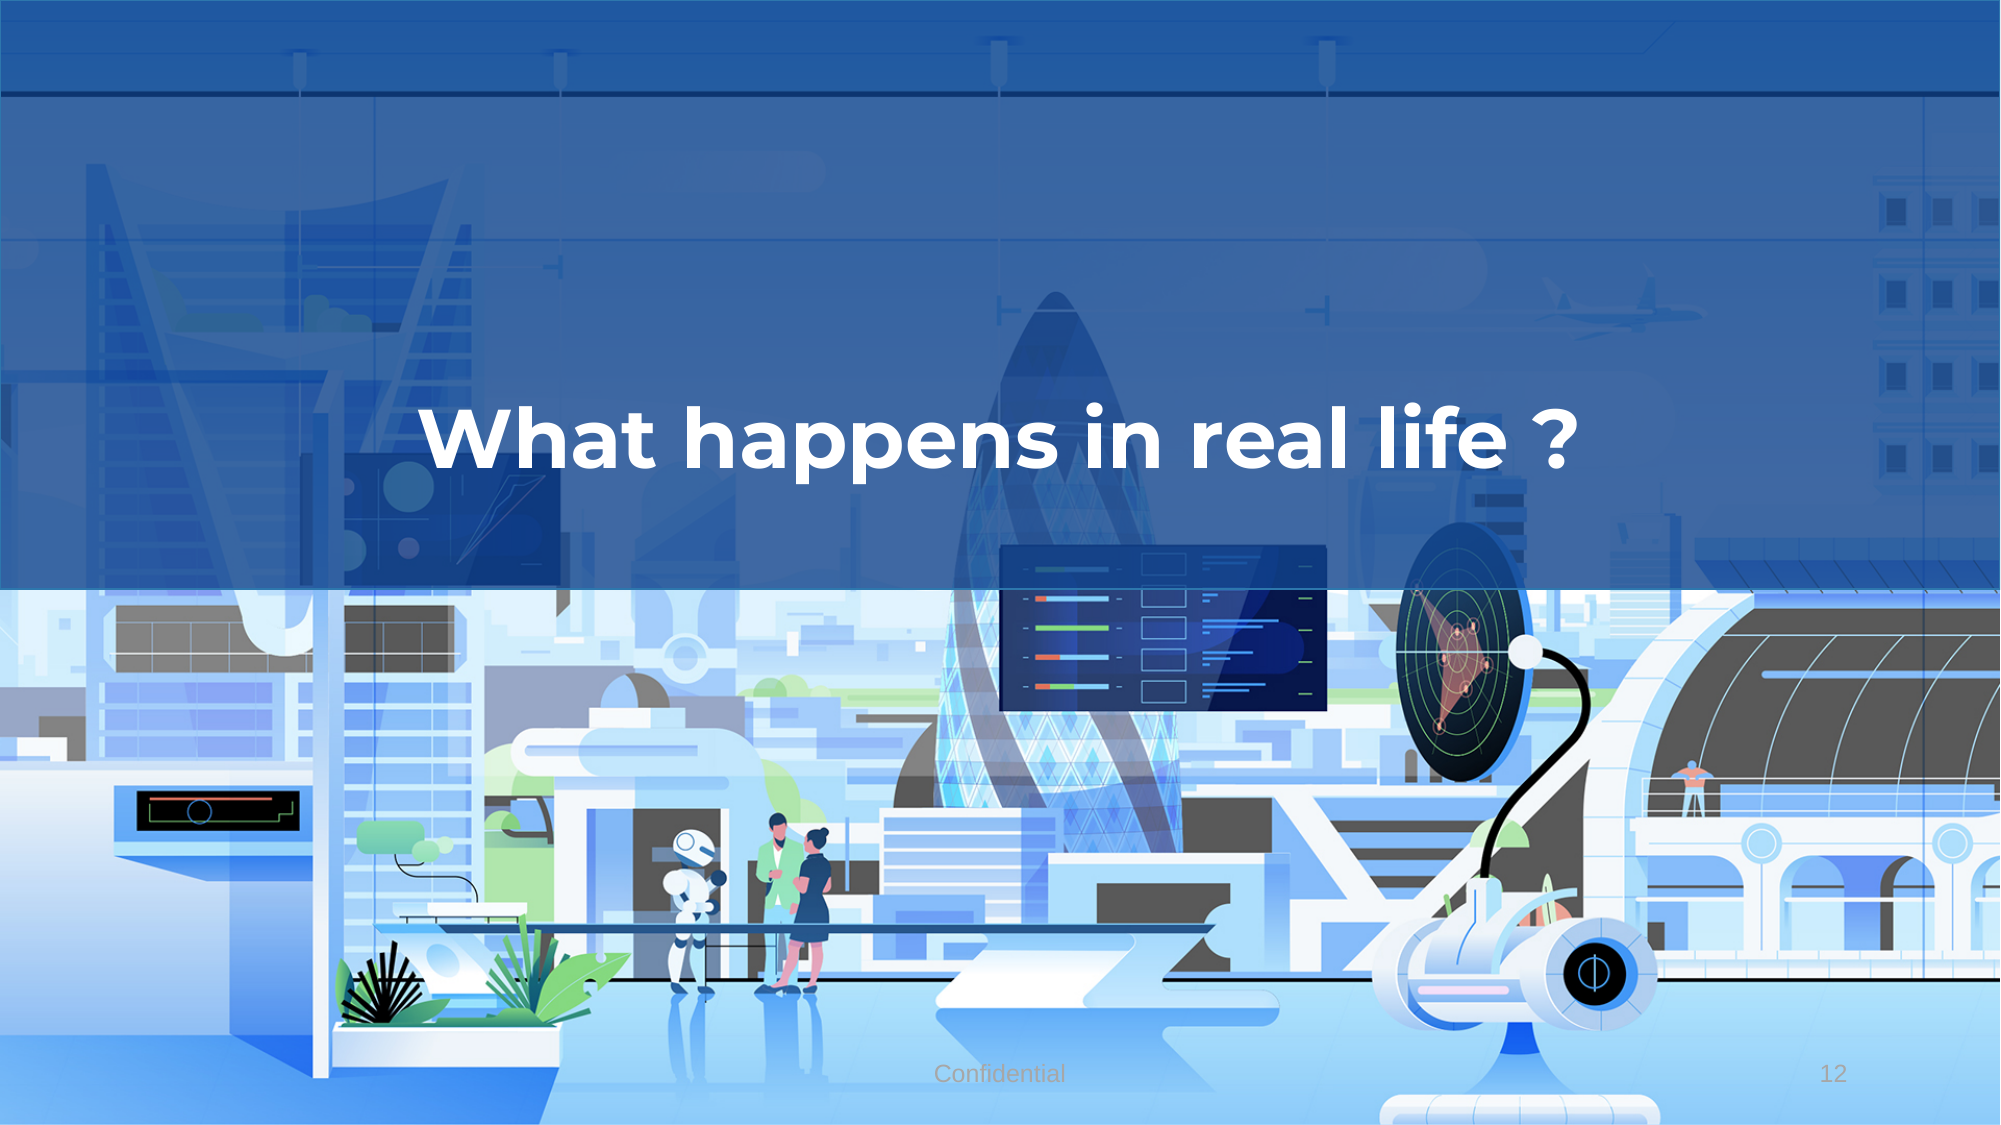

# What happens in real life ?
Confidential
12